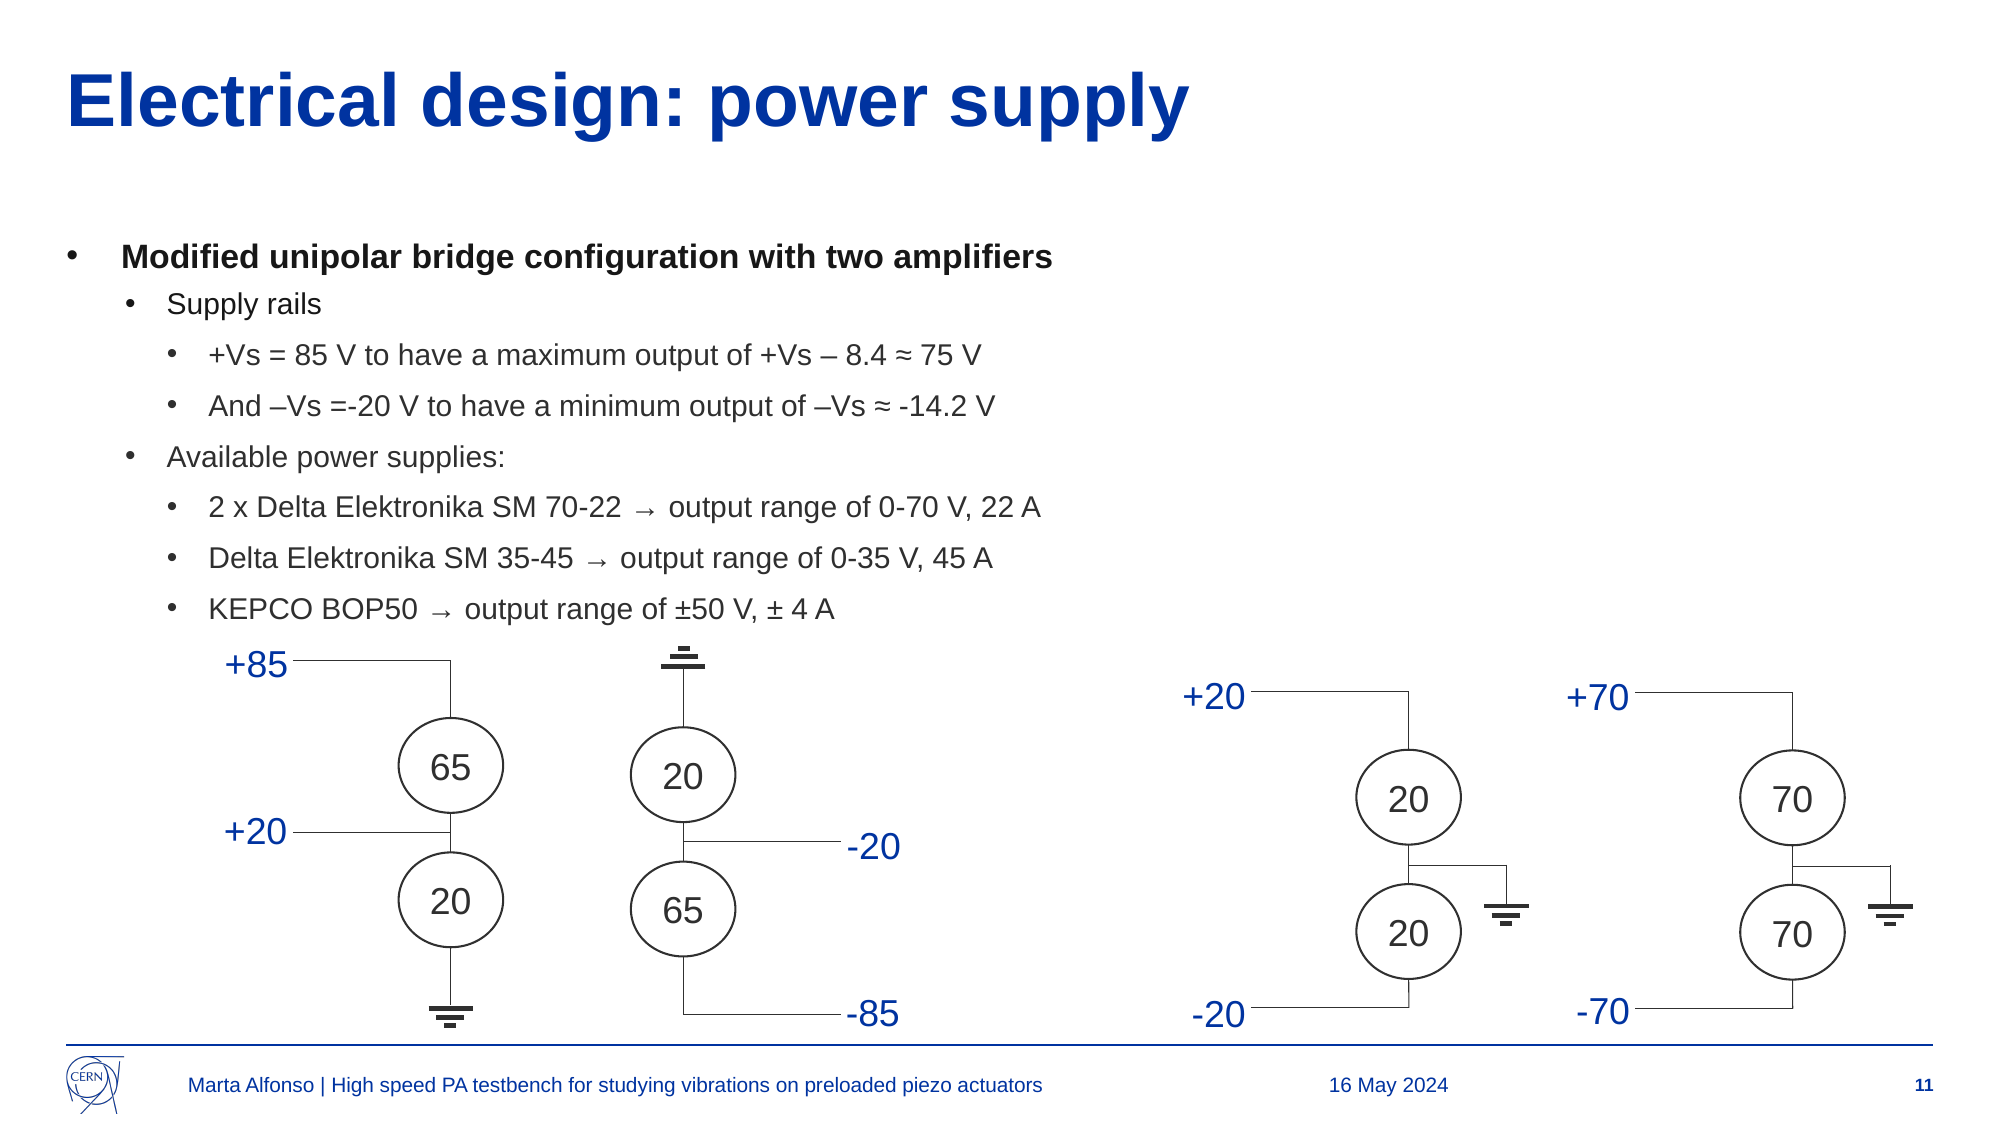

# Electrical design: power supply
Modified unipolar bridge configuration with two amplifiers
Supply rails
+Vs = 85 V to have a maximum output of +Vs – 8.4 ≈ 75 V
And –Vs =-20 V to have a minimum output of –Vs ≈ -14.2 V
Available power supplies:
2 x Delta Elektronika SM 70-22 → output range of 0-70 V, 22 A
Delta Elektronika SM 35-45 → output range of 0-35 V, 45 A
KEPCO BOP50 → output range of ±50 V, ± 4 A
+85
65
+20
20
-85
65
-20
20
+20
20
20
-20
+70
70
70
-70
Marta Alfonso | High speed PA testbench for studying vibrations on preloaded piezo actuators
16 May 2024
11